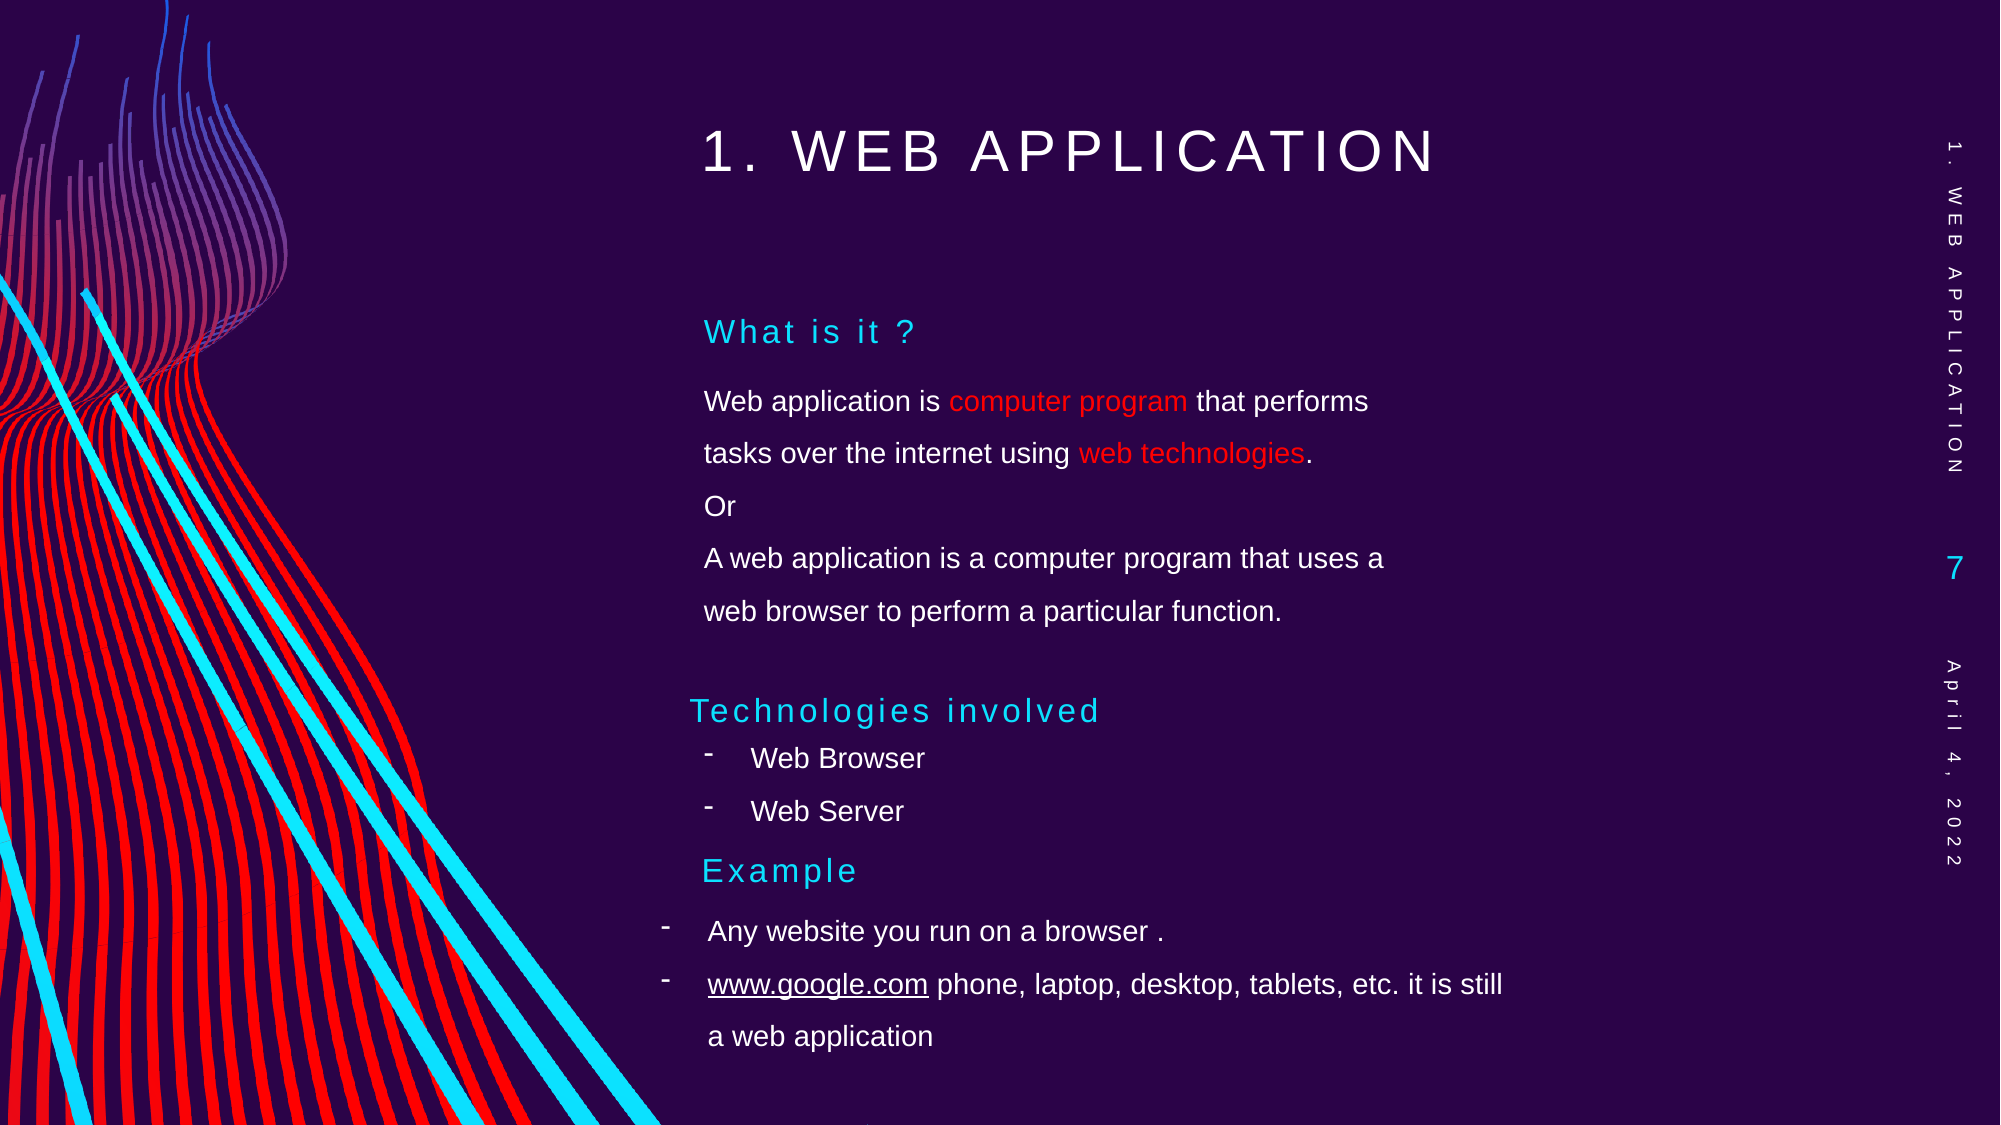

# 1. Web Application
1. Web Application
What is it ?
Web application is computer program that performs tasks over the internet using web technologies.
Or
A web application is a computer program that uses a web browser to perform a particular function.

7
Technologies involved
Web Browser
Web Server
April 4, 2022
Example
Any website you run on a browser .
www.google.com phone, laptop, desktop, tablets, etc. it is still a web application